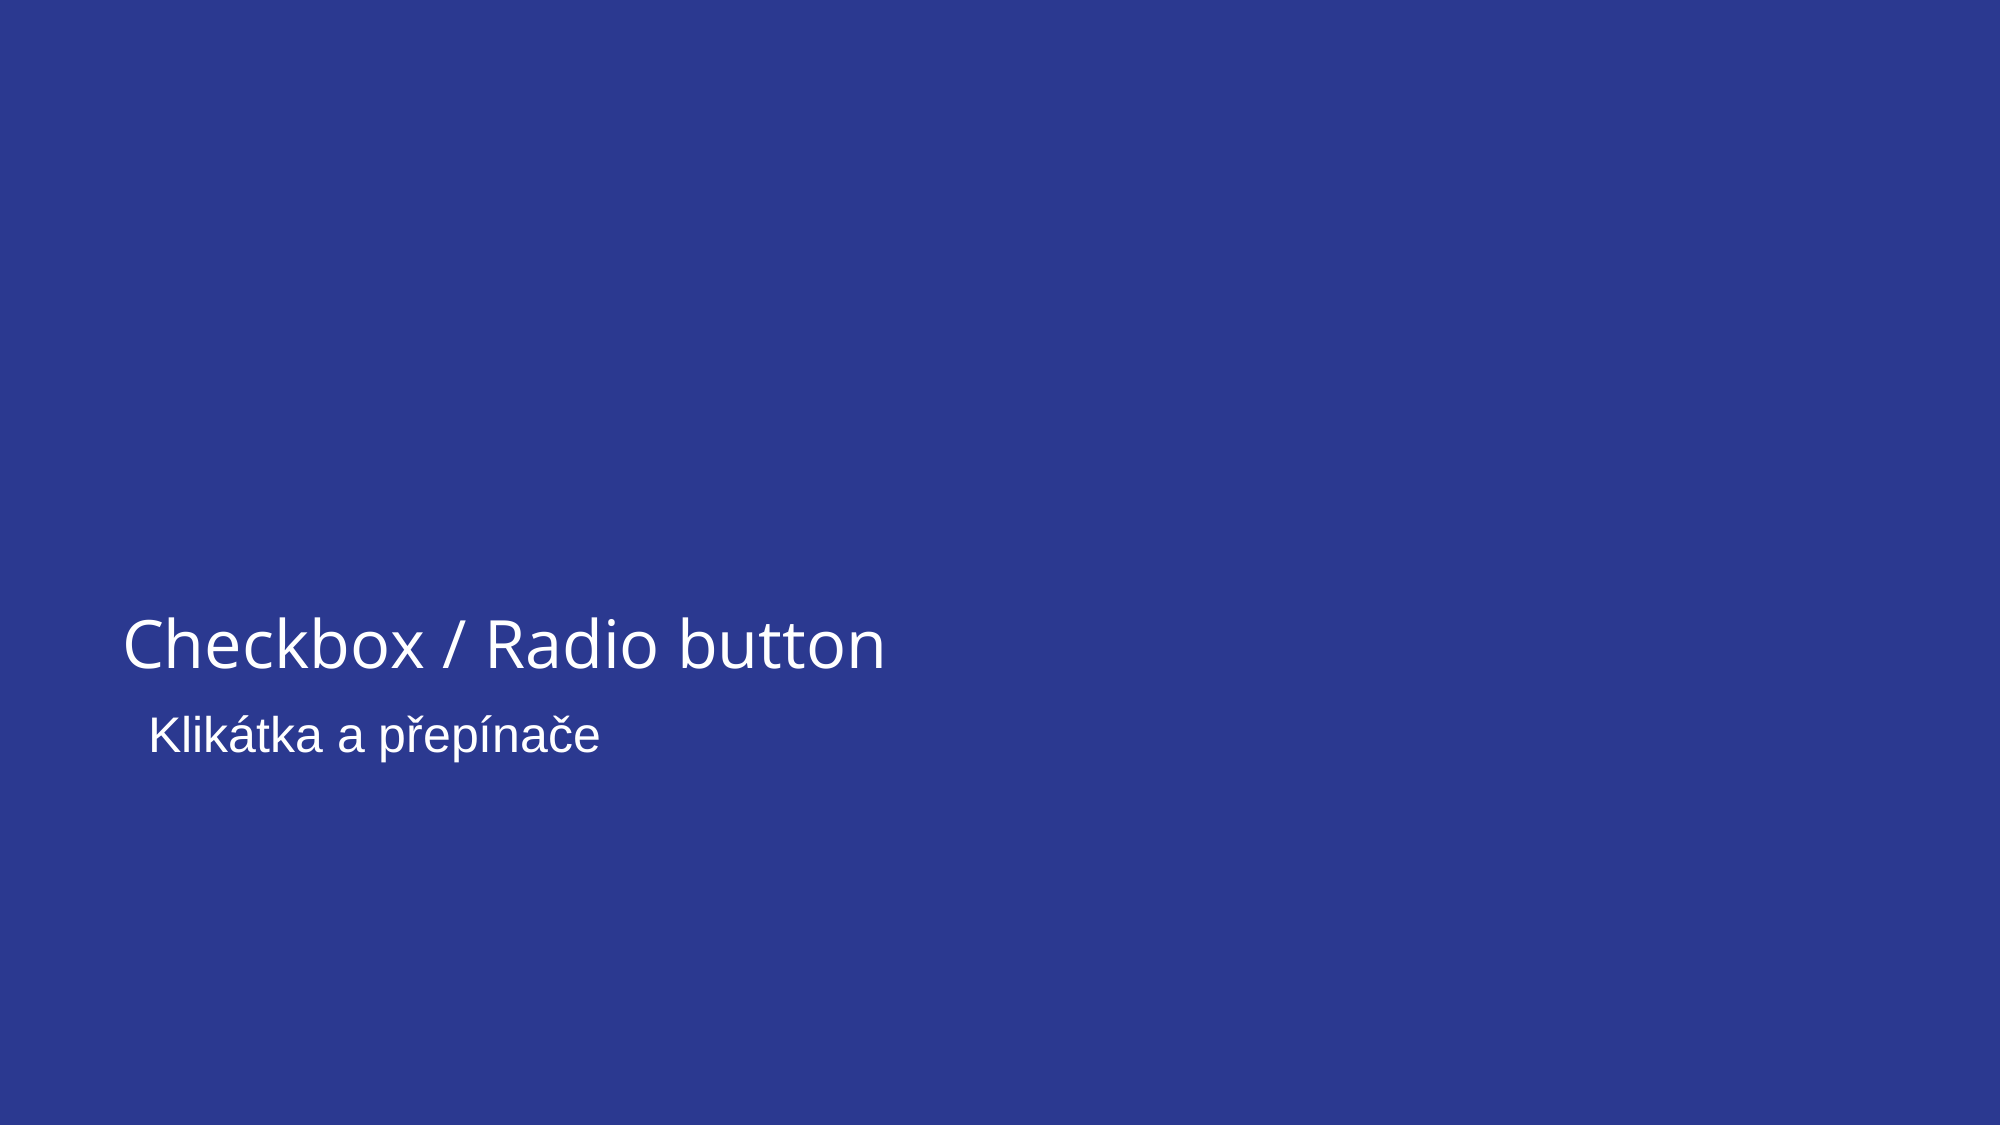

# Checkbox / Radio button
Klikátka a přepínače